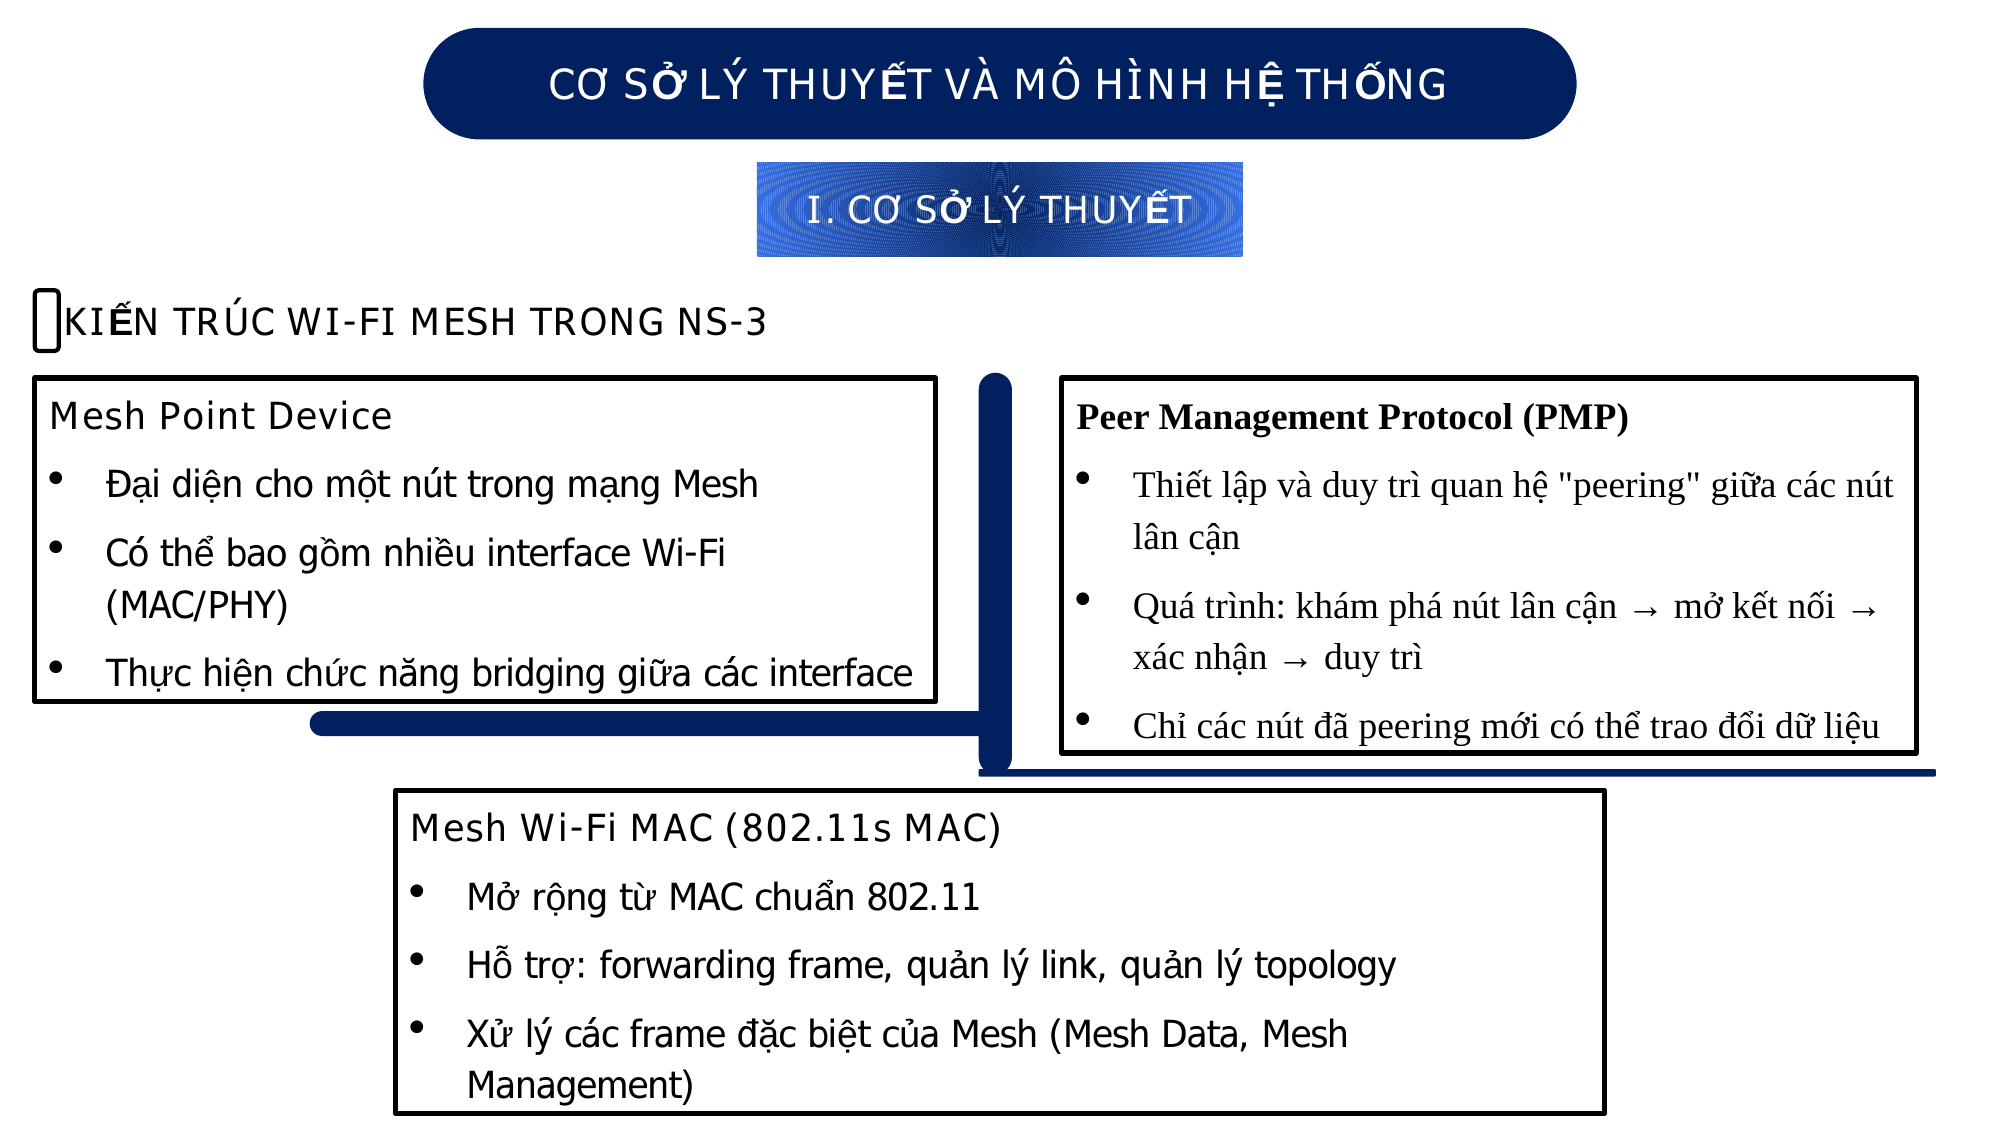

CƠ SỞ LÝ THUYẾT VÀ MÔ HÌNH HỆ THỐNG

I. CƠ SỞ LÝ THUYẾT

KIẾN TRÚC WI-FI MESH TRONG NS-3
Mesh Point Device
Đại diện cho một nút trong mạng Mesh
Có thể bao gồm nhiều interface Wi-Fi (MAC/PHY)
Thực hiện chức năng bridging giữa các interface
Peer Management Protocol (PMP)
Thiết lập và duy trì quan hệ "peering" giữa các nút lân cận
Quá trình: khám phá nút lân cận → mở kết nối → xác nhận → duy trì
Chỉ các nút đã peering mới có thể trao đổi dữ liệu

Mesh Wi-Fi MAC (802.11s MAC)
Mở rộng từ MAC chuẩn 802.11
Hỗ trợ: forwarding frame, quản lý link, quản lý topology
Xử lý các frame đặc biệt của Mesh (Mesh Data, Mesh Management)